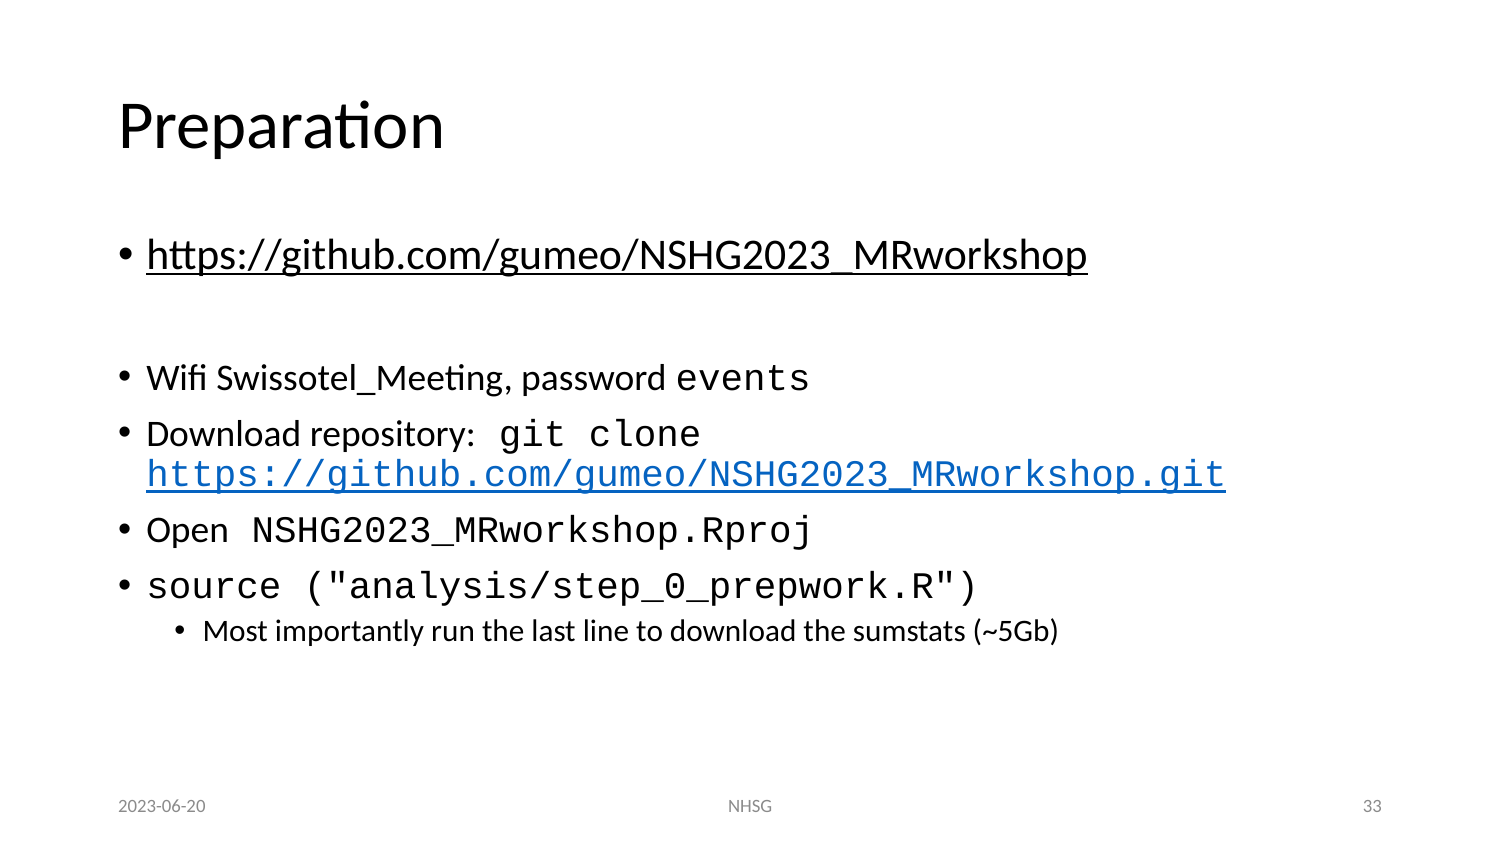

# Preparation
https://github.com/gumeo/NSHG2023_MRworkshop

Wifi Swissotel_Meeting, password events
Download repository: git clone https://github.com/gumeo/NSHG2023_MRworkshop.git
Open NSHG2023_MRworkshop.Rproj
source ("analysis/step_0_prepwork.R")
Most importantly run the last line to download the sumstats (~5Gb)

2023-06-20
NHSG
33